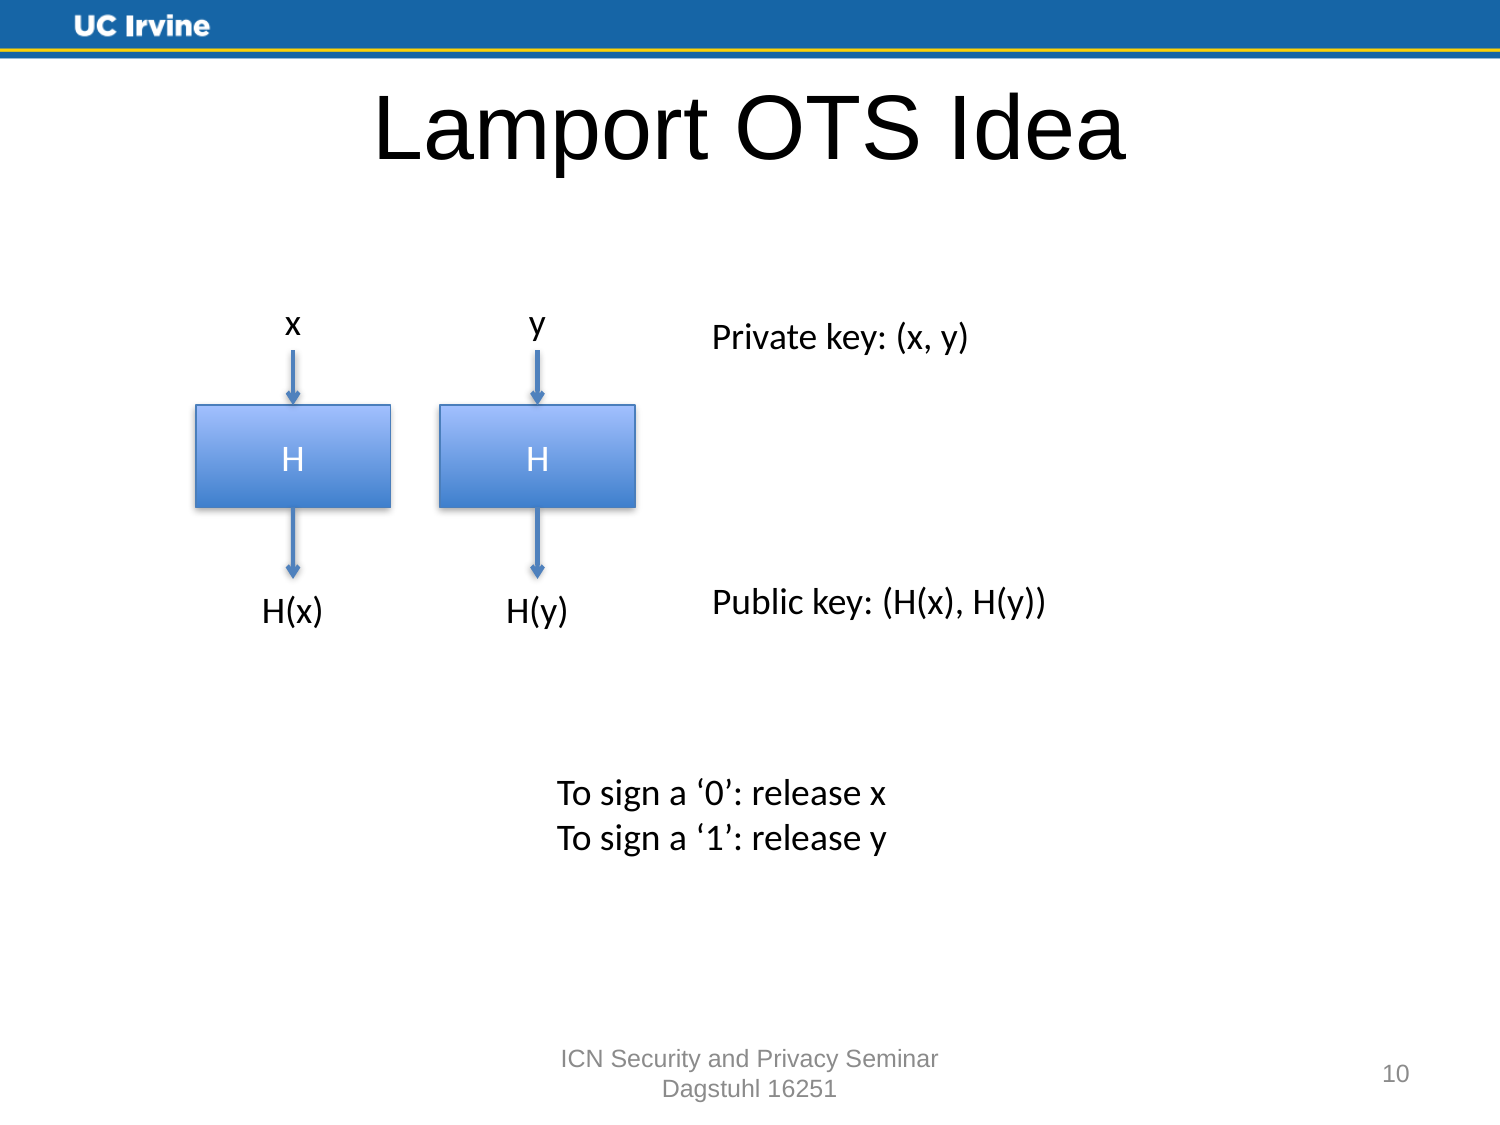

# Lamport OTS Idea
x
y
Private key: (x, y)
H
H
Public key: (H(x), H(y))
H(x)
H(y)
To sign a ‘0’: release x
To sign a ‘1’: release y
ICN Security and Privacy Seminar
Dagstuhl 16251
10